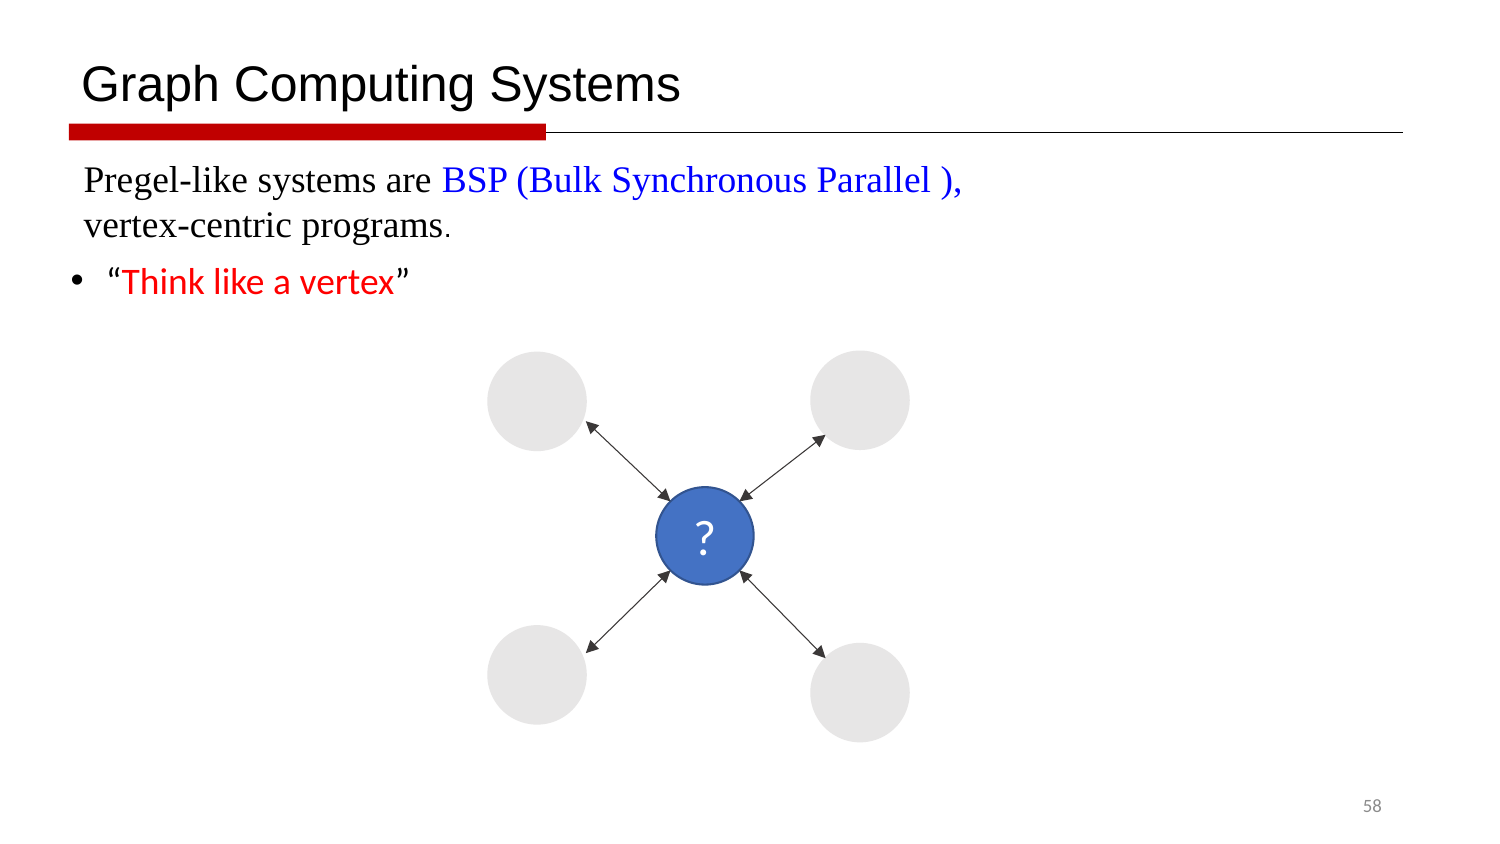

Graph Computing Systems

Pregel-like systems are BSP (Bulk Synchronous Parallel ), vertex-centric programs.
“Think like a vertex”

?

58